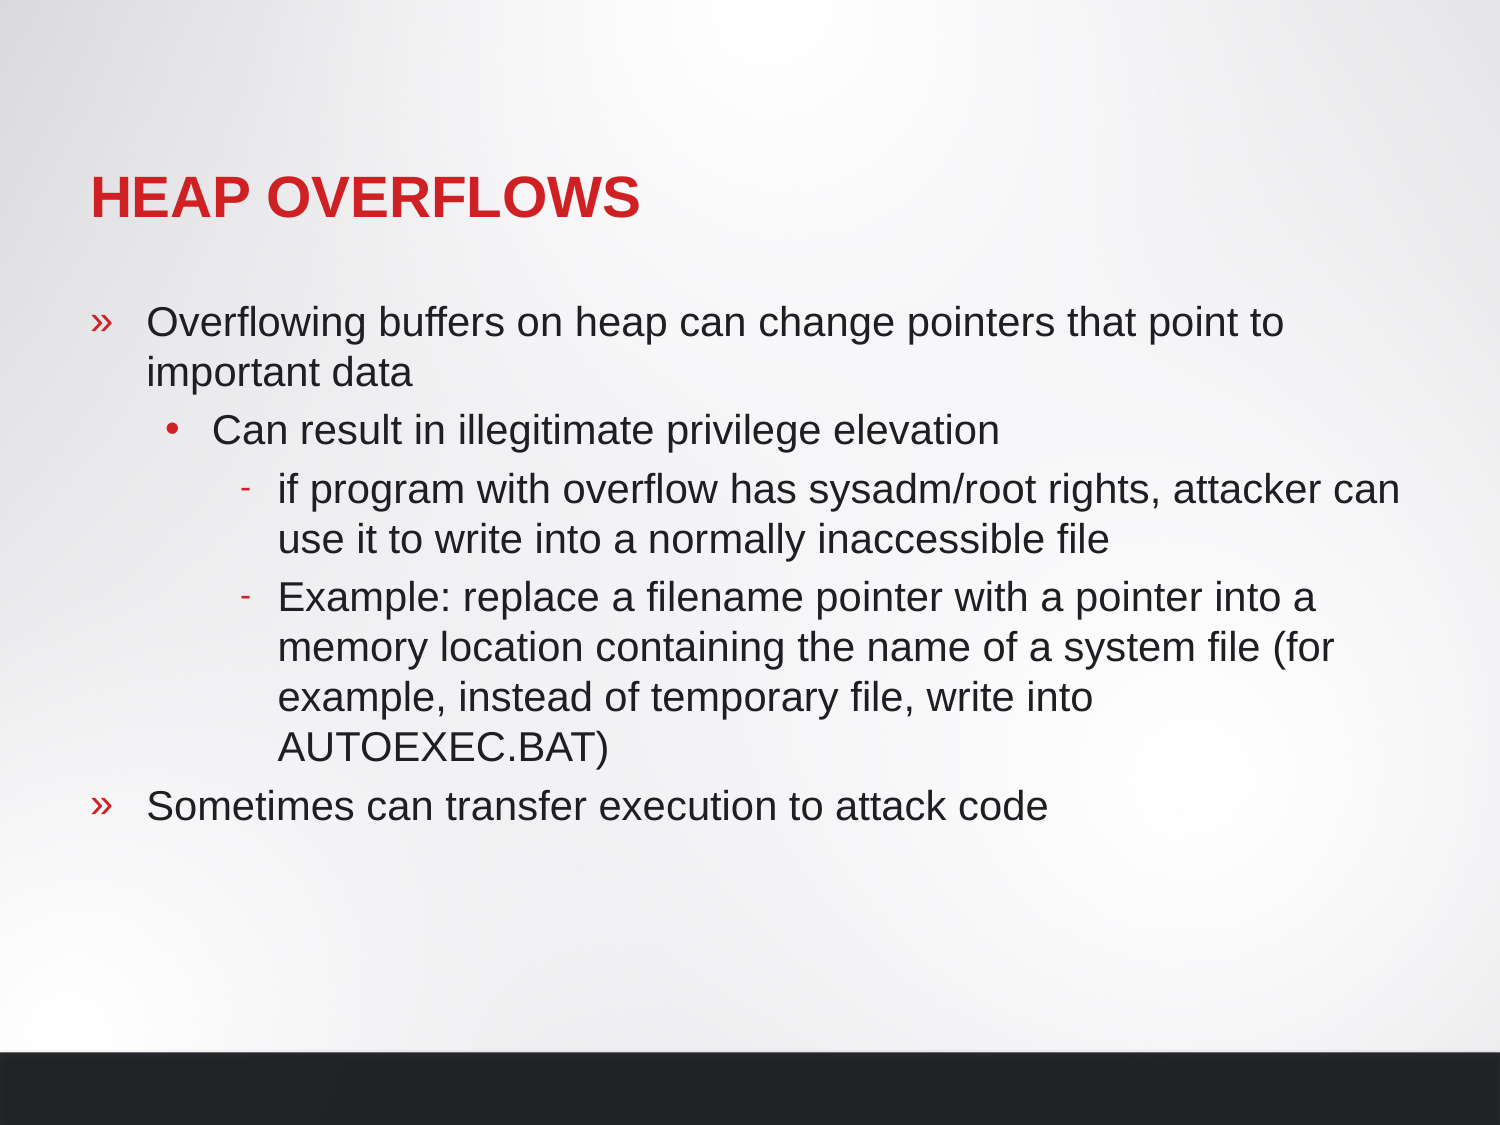

# Heap overflows
Overflowing buffers on heap can change pointers that point to important data
Can result in illegitimate privilege elevation
if program with overflow has sysadm/root rights, attacker can use it to write into a normally inaccessible file
Example: replace a filename pointer with a pointer into a memory location containing the name of a system file (for example, instead of temporary file, write into AUTOEXEC.BAT)
Sometimes can transfer execution to attack code